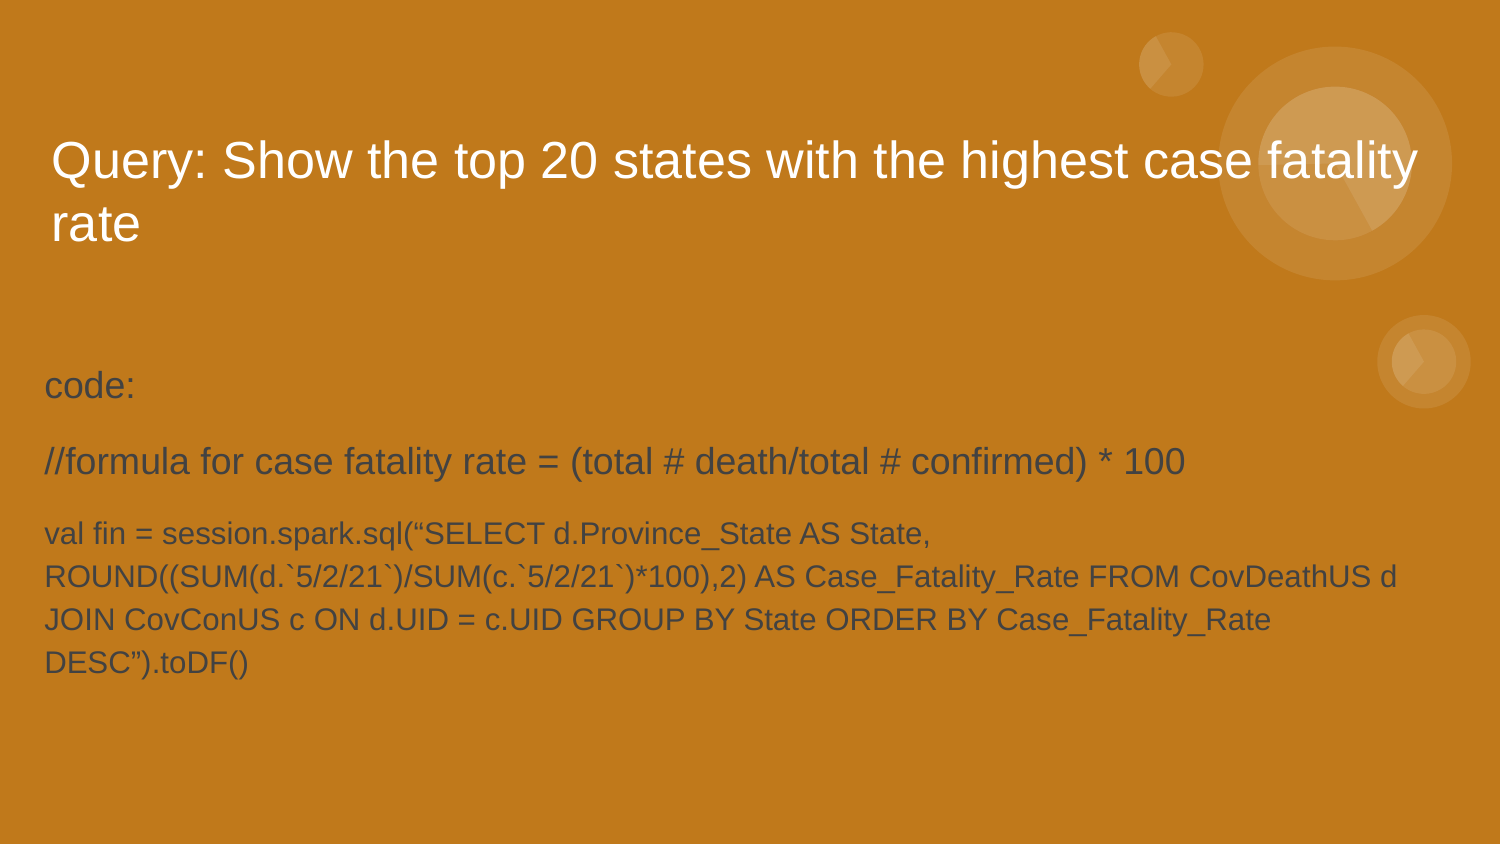

# Query: Show the top 20 states with the highest case fatality rate
code:
//formula for case fatality rate = (total # death/total # confirmed) * 100
val fin = session.spark.sql(“SELECT d.Province_State AS State, ROUND((SUM(d.`5/2/21`)/SUM(c.`5/2/21`)*100),2) AS Case_Fatality_Rate FROM CovDeathUS d JOIN CovConUS c ON d.UID = c.UID GROUP BY State ORDER BY Case_Fatality_Rate DESC”).toDF()